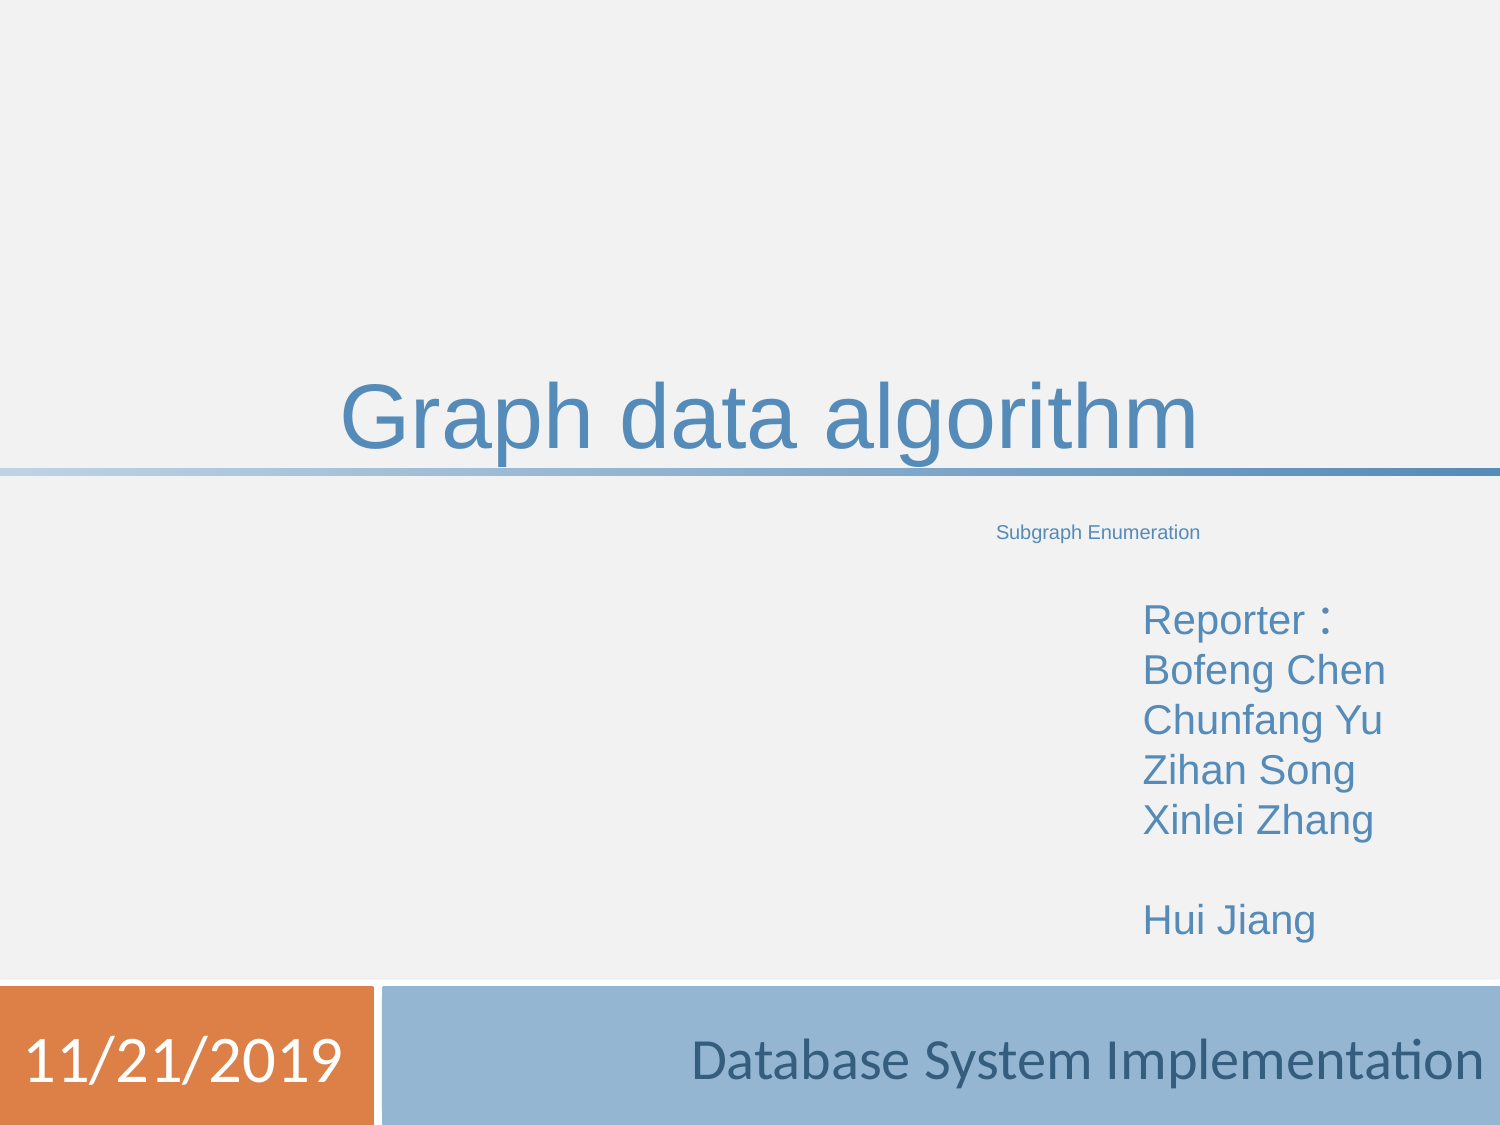

Graph data algorithm
# Subgraph Enumeration
Reporter：
Bofeng Chen
Chunfang Yu
Zihan Song
Xinlei Zhang
Hui Jiang
11/21/2019
Database System Implementation